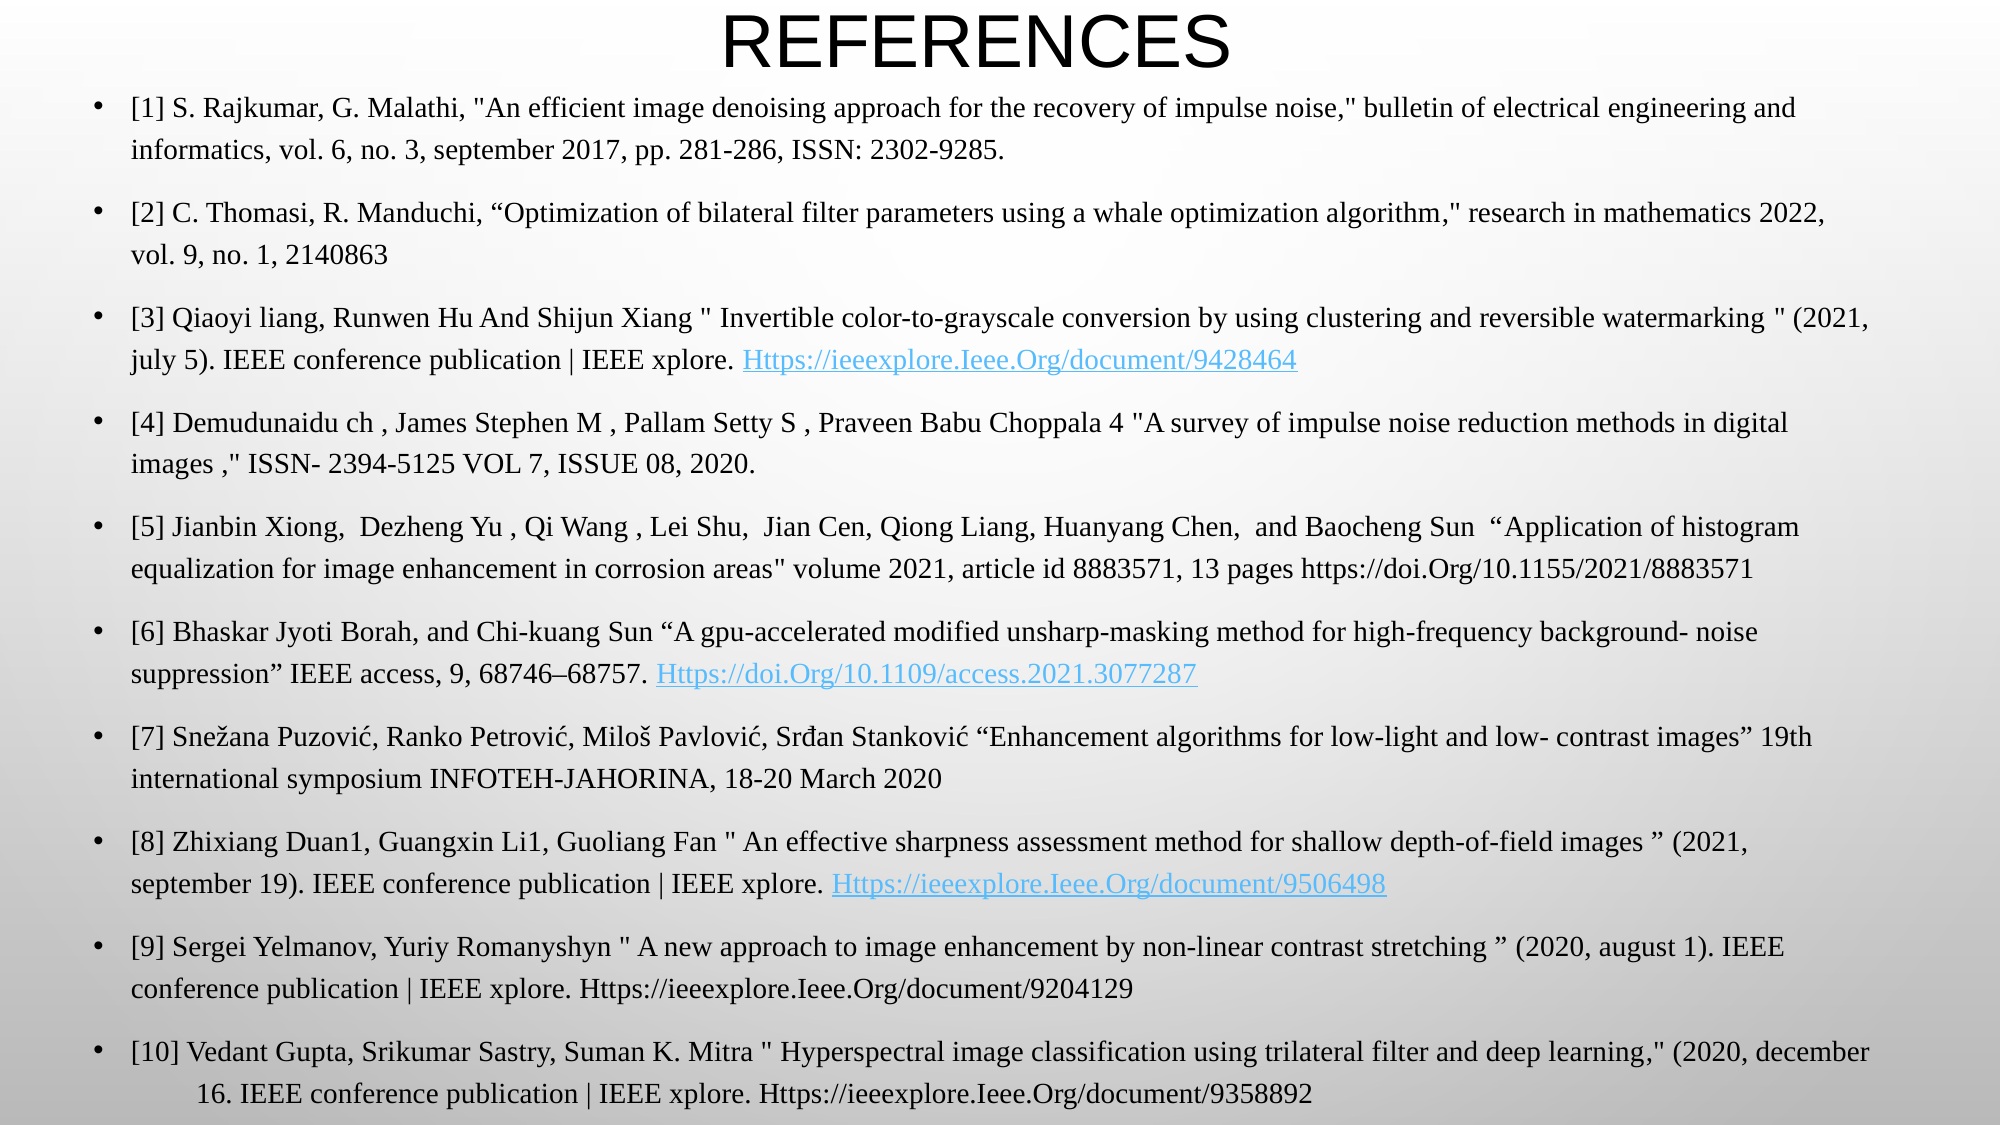

# References
[1] S. Rajkumar, G. Malathi, "An efficient image denoising approach for the recovery of impulse noise," bulletin of electrical engineering and informatics, vol. 6, no. 3, september 2017, pp. 281-286, ISSN: 2302-9285.
[2] C. Thomasi, R. Manduchi, “Optimization of bilateral filter parameters using a whale optimization algorithm," research in mathematics 2022, vol. 9, no. 1, 2140863
[3] Qiaoyi liang, Runwen Hu And Shijun Xiang " Invertible color-to-grayscale conversion by using clustering and reversible watermarking " (2021, july 5). IEEE conference publication | IEEE xplore. Https://ieeexplore.Ieee.Org/document/9428464
[4] Demudunaidu ch , James Stephen M , Pallam Setty S , Praveen Babu Choppala 4 "A survey of impulse noise reduction methods in digital images ," ISSN- 2394-5125 VOL 7, ISSUE 08, 2020.
[5] Jianbin Xiong,  Dezheng Yu , Qi Wang , Lei Shu,  Jian Cen, Qiong Liang, Huanyang Chen,  and Baocheng Sun  “Application of histogram equalization for image enhancement in corrosion areas" volume 2021, article id 8883571, 13 pages https://doi.Org/10.1155/2021/8883571
[6] Bhaskar Jyoti Borah, and Chi-kuang Sun “A gpu-accelerated modified unsharp-masking method for high-frequency background- noise suppression” IEEE access, 9, 68746–68757. Https://doi.Org/10.1109/access.2021.3077287
[7] Snežana Puzović, Ranko Petrović, Miloš Pavlović, Srđan Stanković “Enhancement algorithms for low-light and low- contrast images” 19th international symposium INFOTEH-JAHORINA, 18-20 March 2020
[8] Zhixiang Duan1, Guangxin Li1, Guoliang Fan " An effective sharpness assessment method for shallow depth-of-field images ” (2021, september 19). IEEE conference publication | IEEE xplore. Https://ieeexplore.Ieee.Org/document/9506498
[9] Sergei Yelmanov, Yuriy Romanyshyn " A new approach to image enhancement by non-linear contrast stretching ” (2020, august 1). IEEE conference publication | IEEE xplore. Https://ieeexplore.Ieee.Org/document/9204129
[10] Vedant Gupta, Srikumar Sastry, Suman K. Mitra " Hyperspectral image classification using trilateral filter and deep learning," (2020, december          16. IEEE conference publication | IEEE xplore. Https://ieeexplore.Ieee.Org/document/9358892